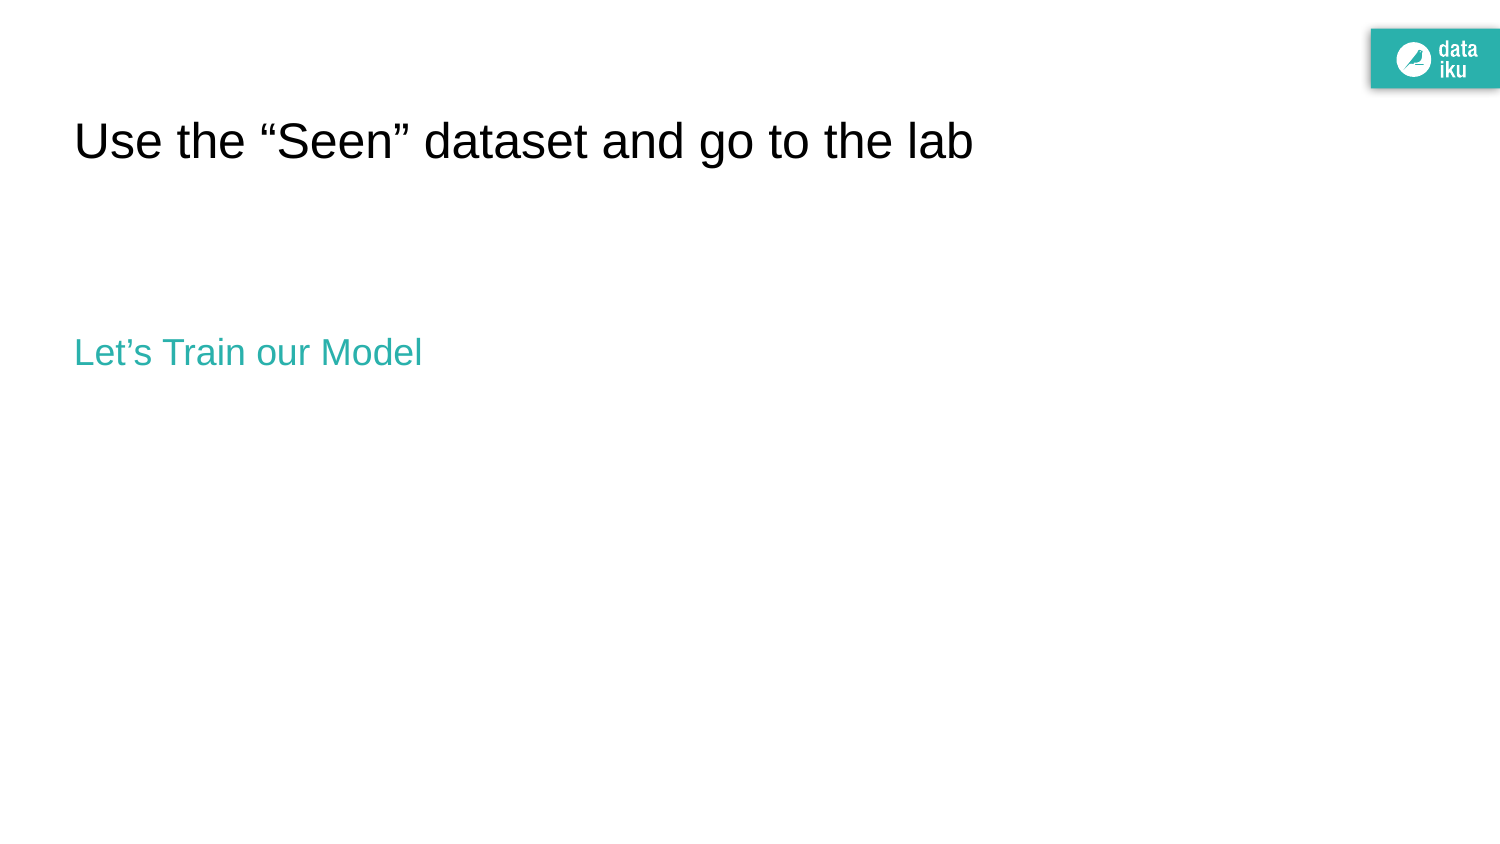

# Use the “Seen” dataset and go to the lab
Let’s Train our Model